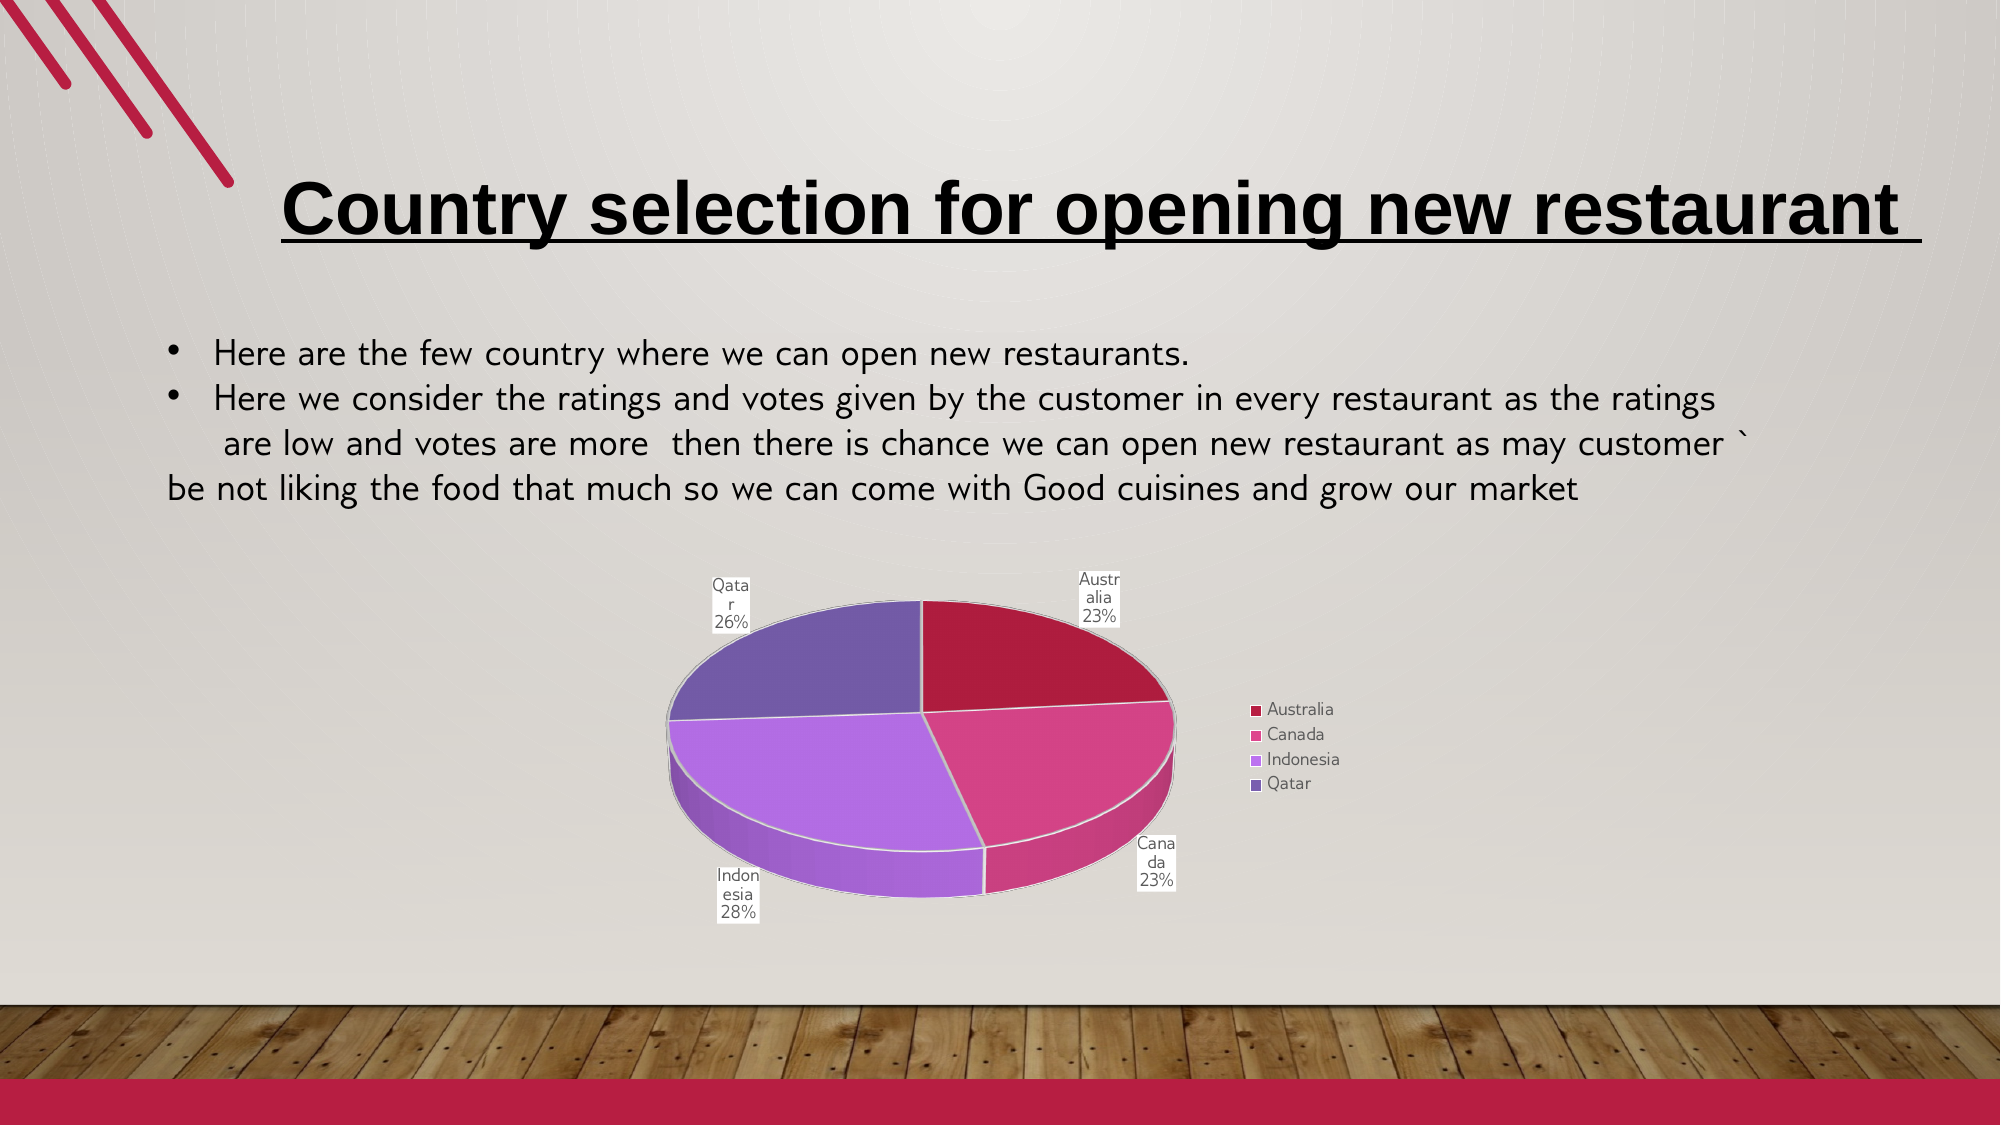

Country selection for opening new restaurant
Here are the few country where we can open new restaurants.
Here we consider the ratings and votes given by the customer in every restaurant as the ratings
     are low and votes are more  then there is chance we can open new restaurant as may customer `            be not liking the food that much so we can come with Good cuisines and grow our market

[unsupported chart]